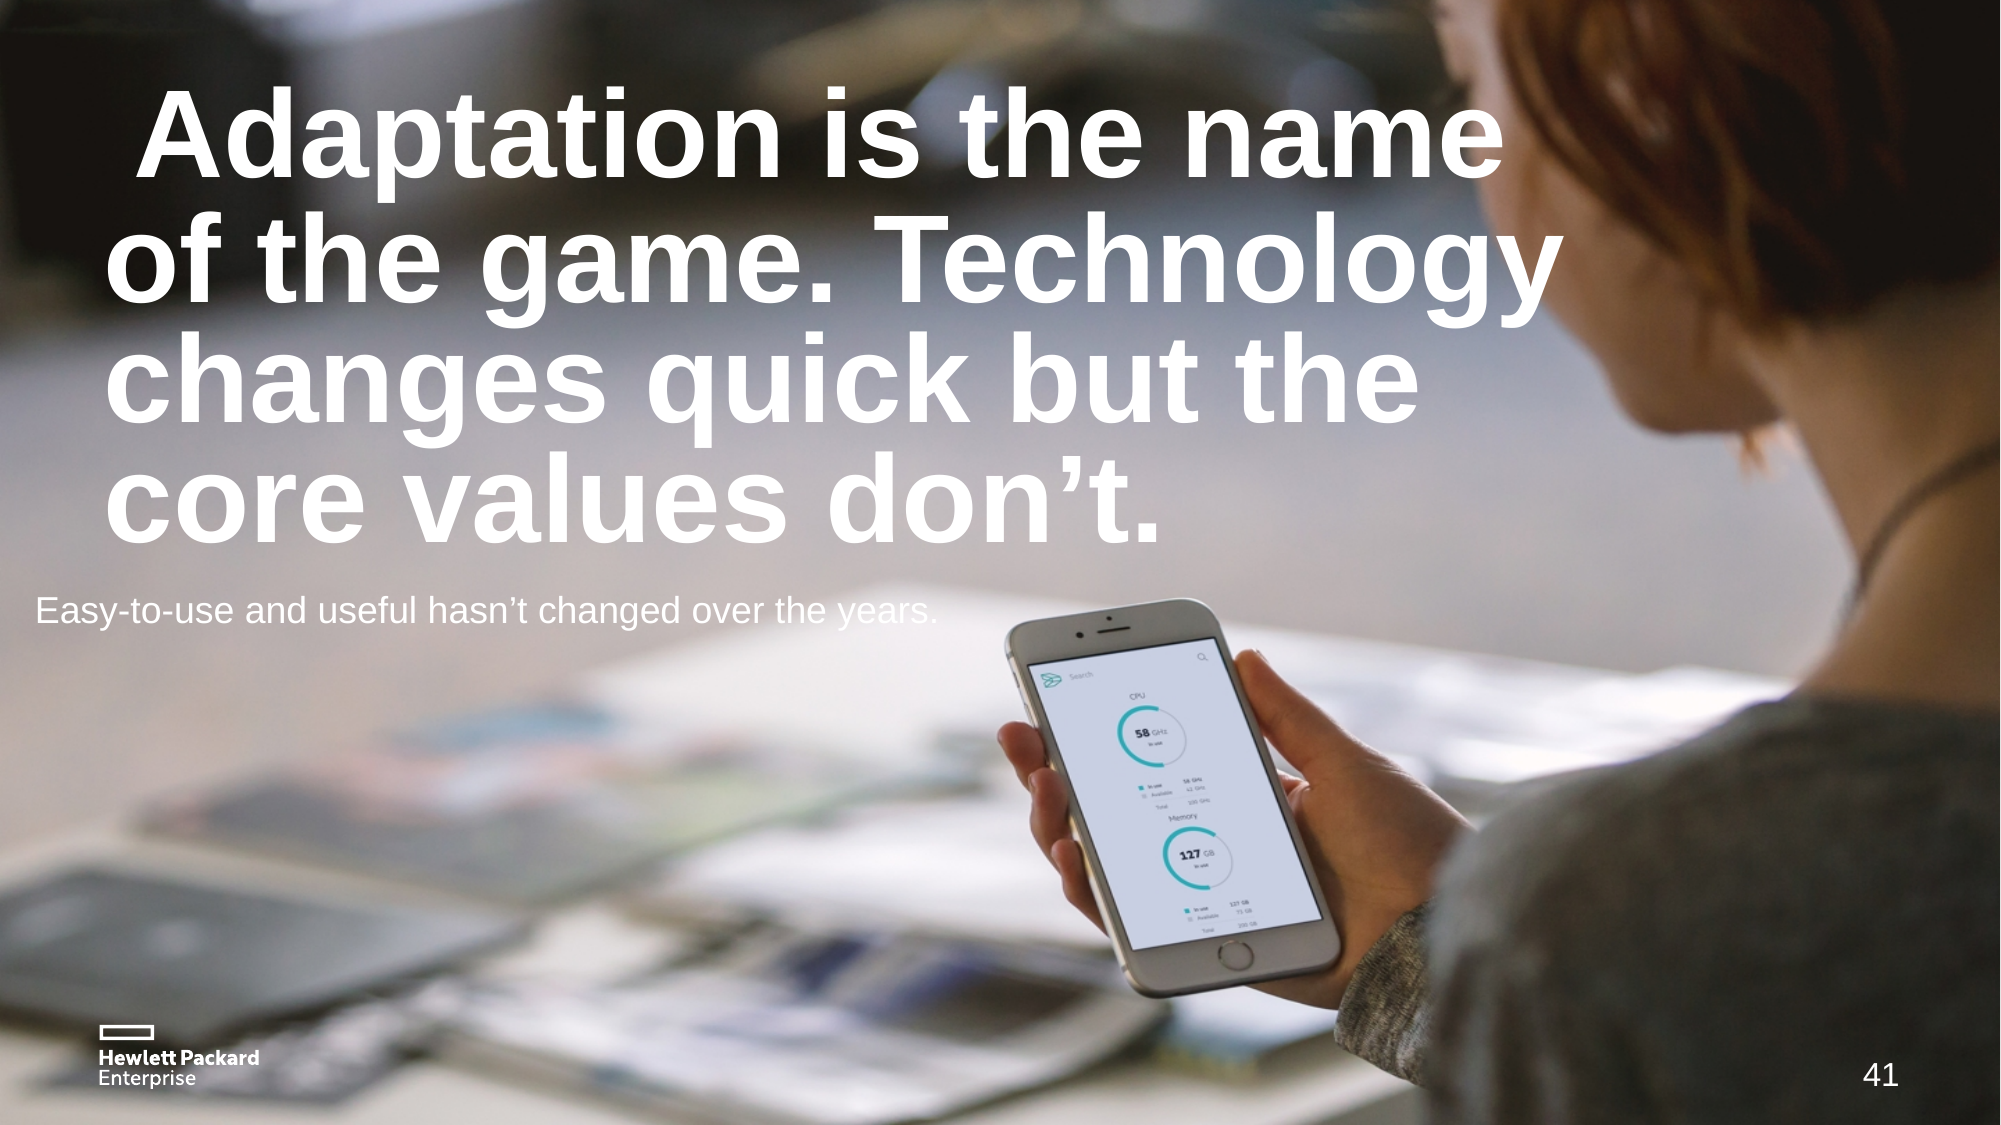

# Adaptation is the name of the game. Technology changes quick but the core values don’t.
Easy-to-use and useful hasn’t changed over the years.
41